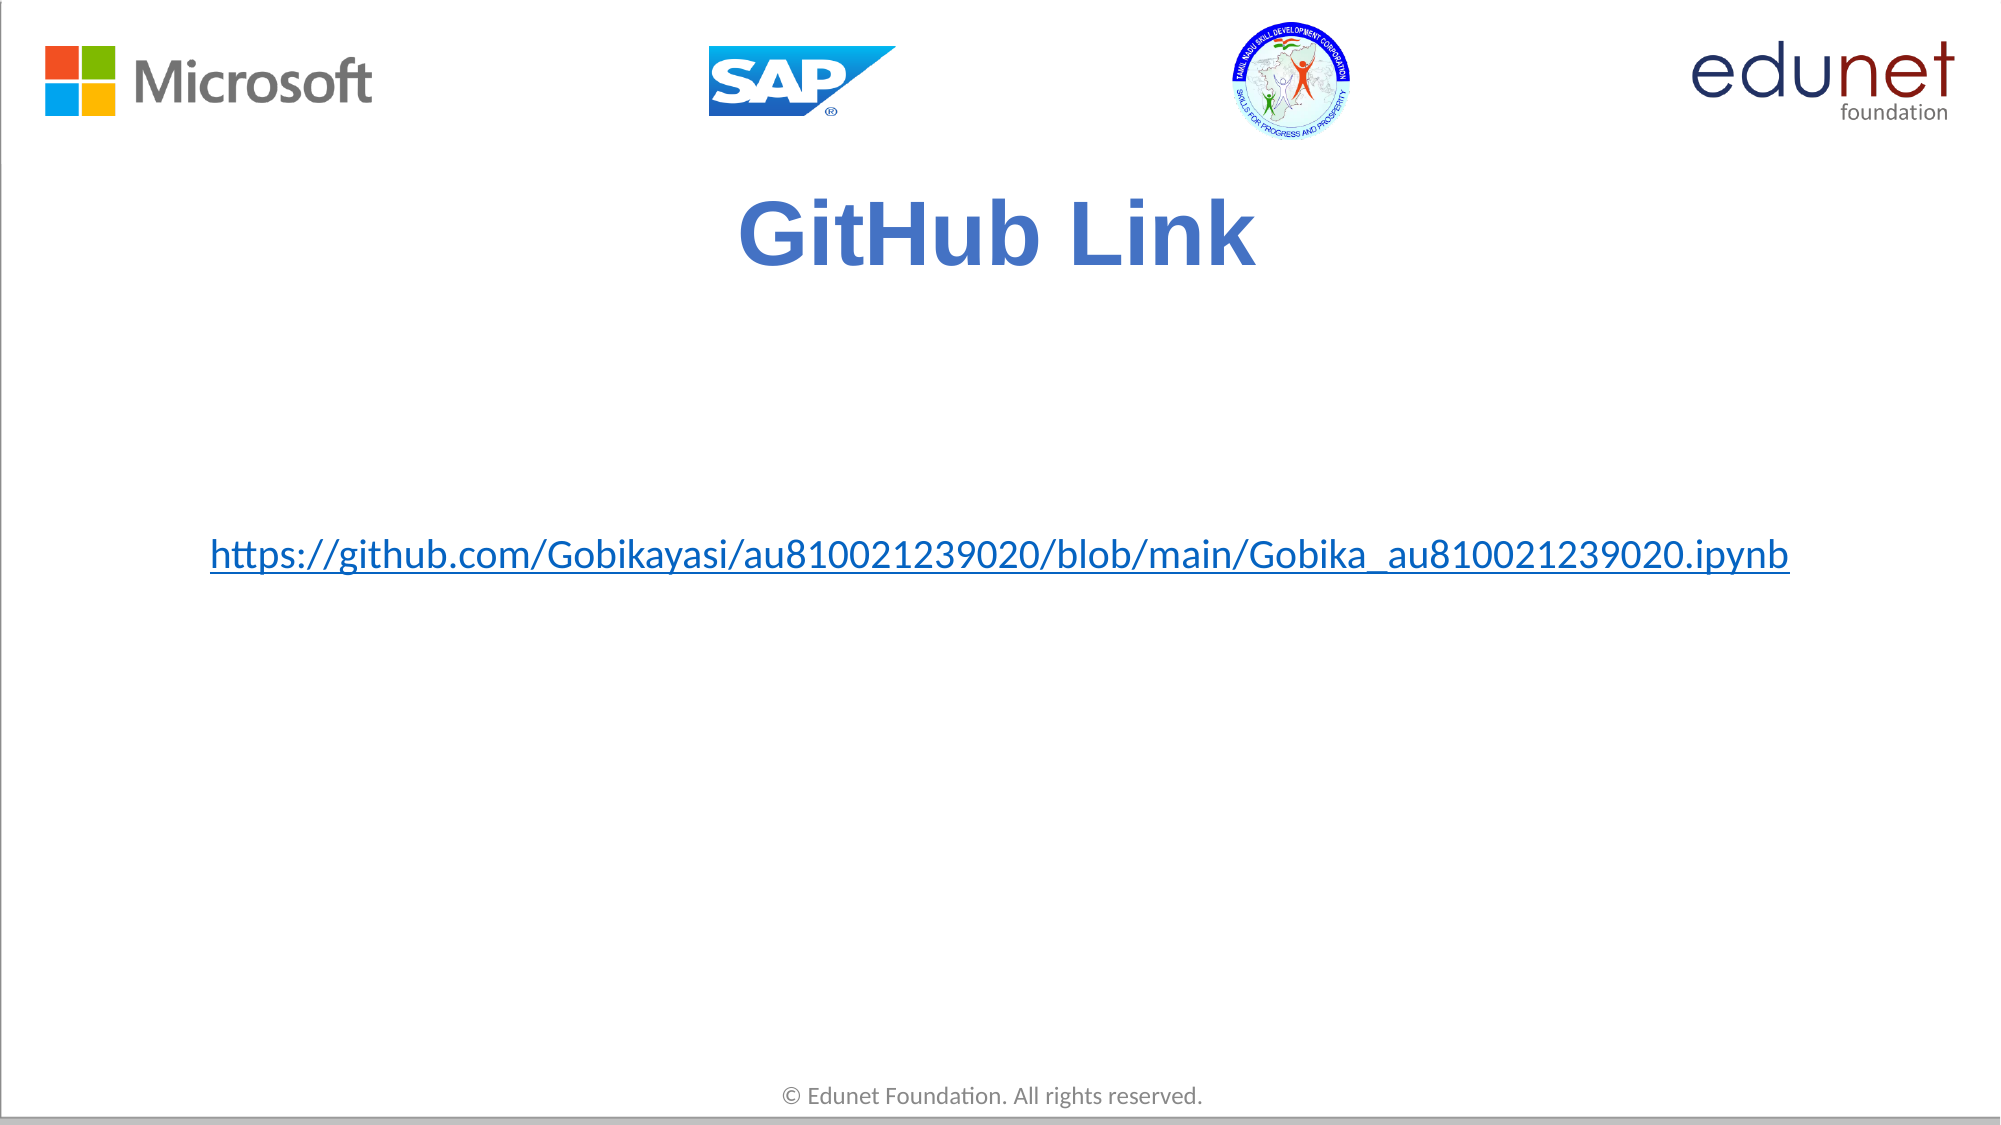

# GitHub Link
https://github.com/Gobikayasi/au810021239020/blob/main/Gobika_au810021239020.ipynb

© Edunet Foundation. All rights reserved.